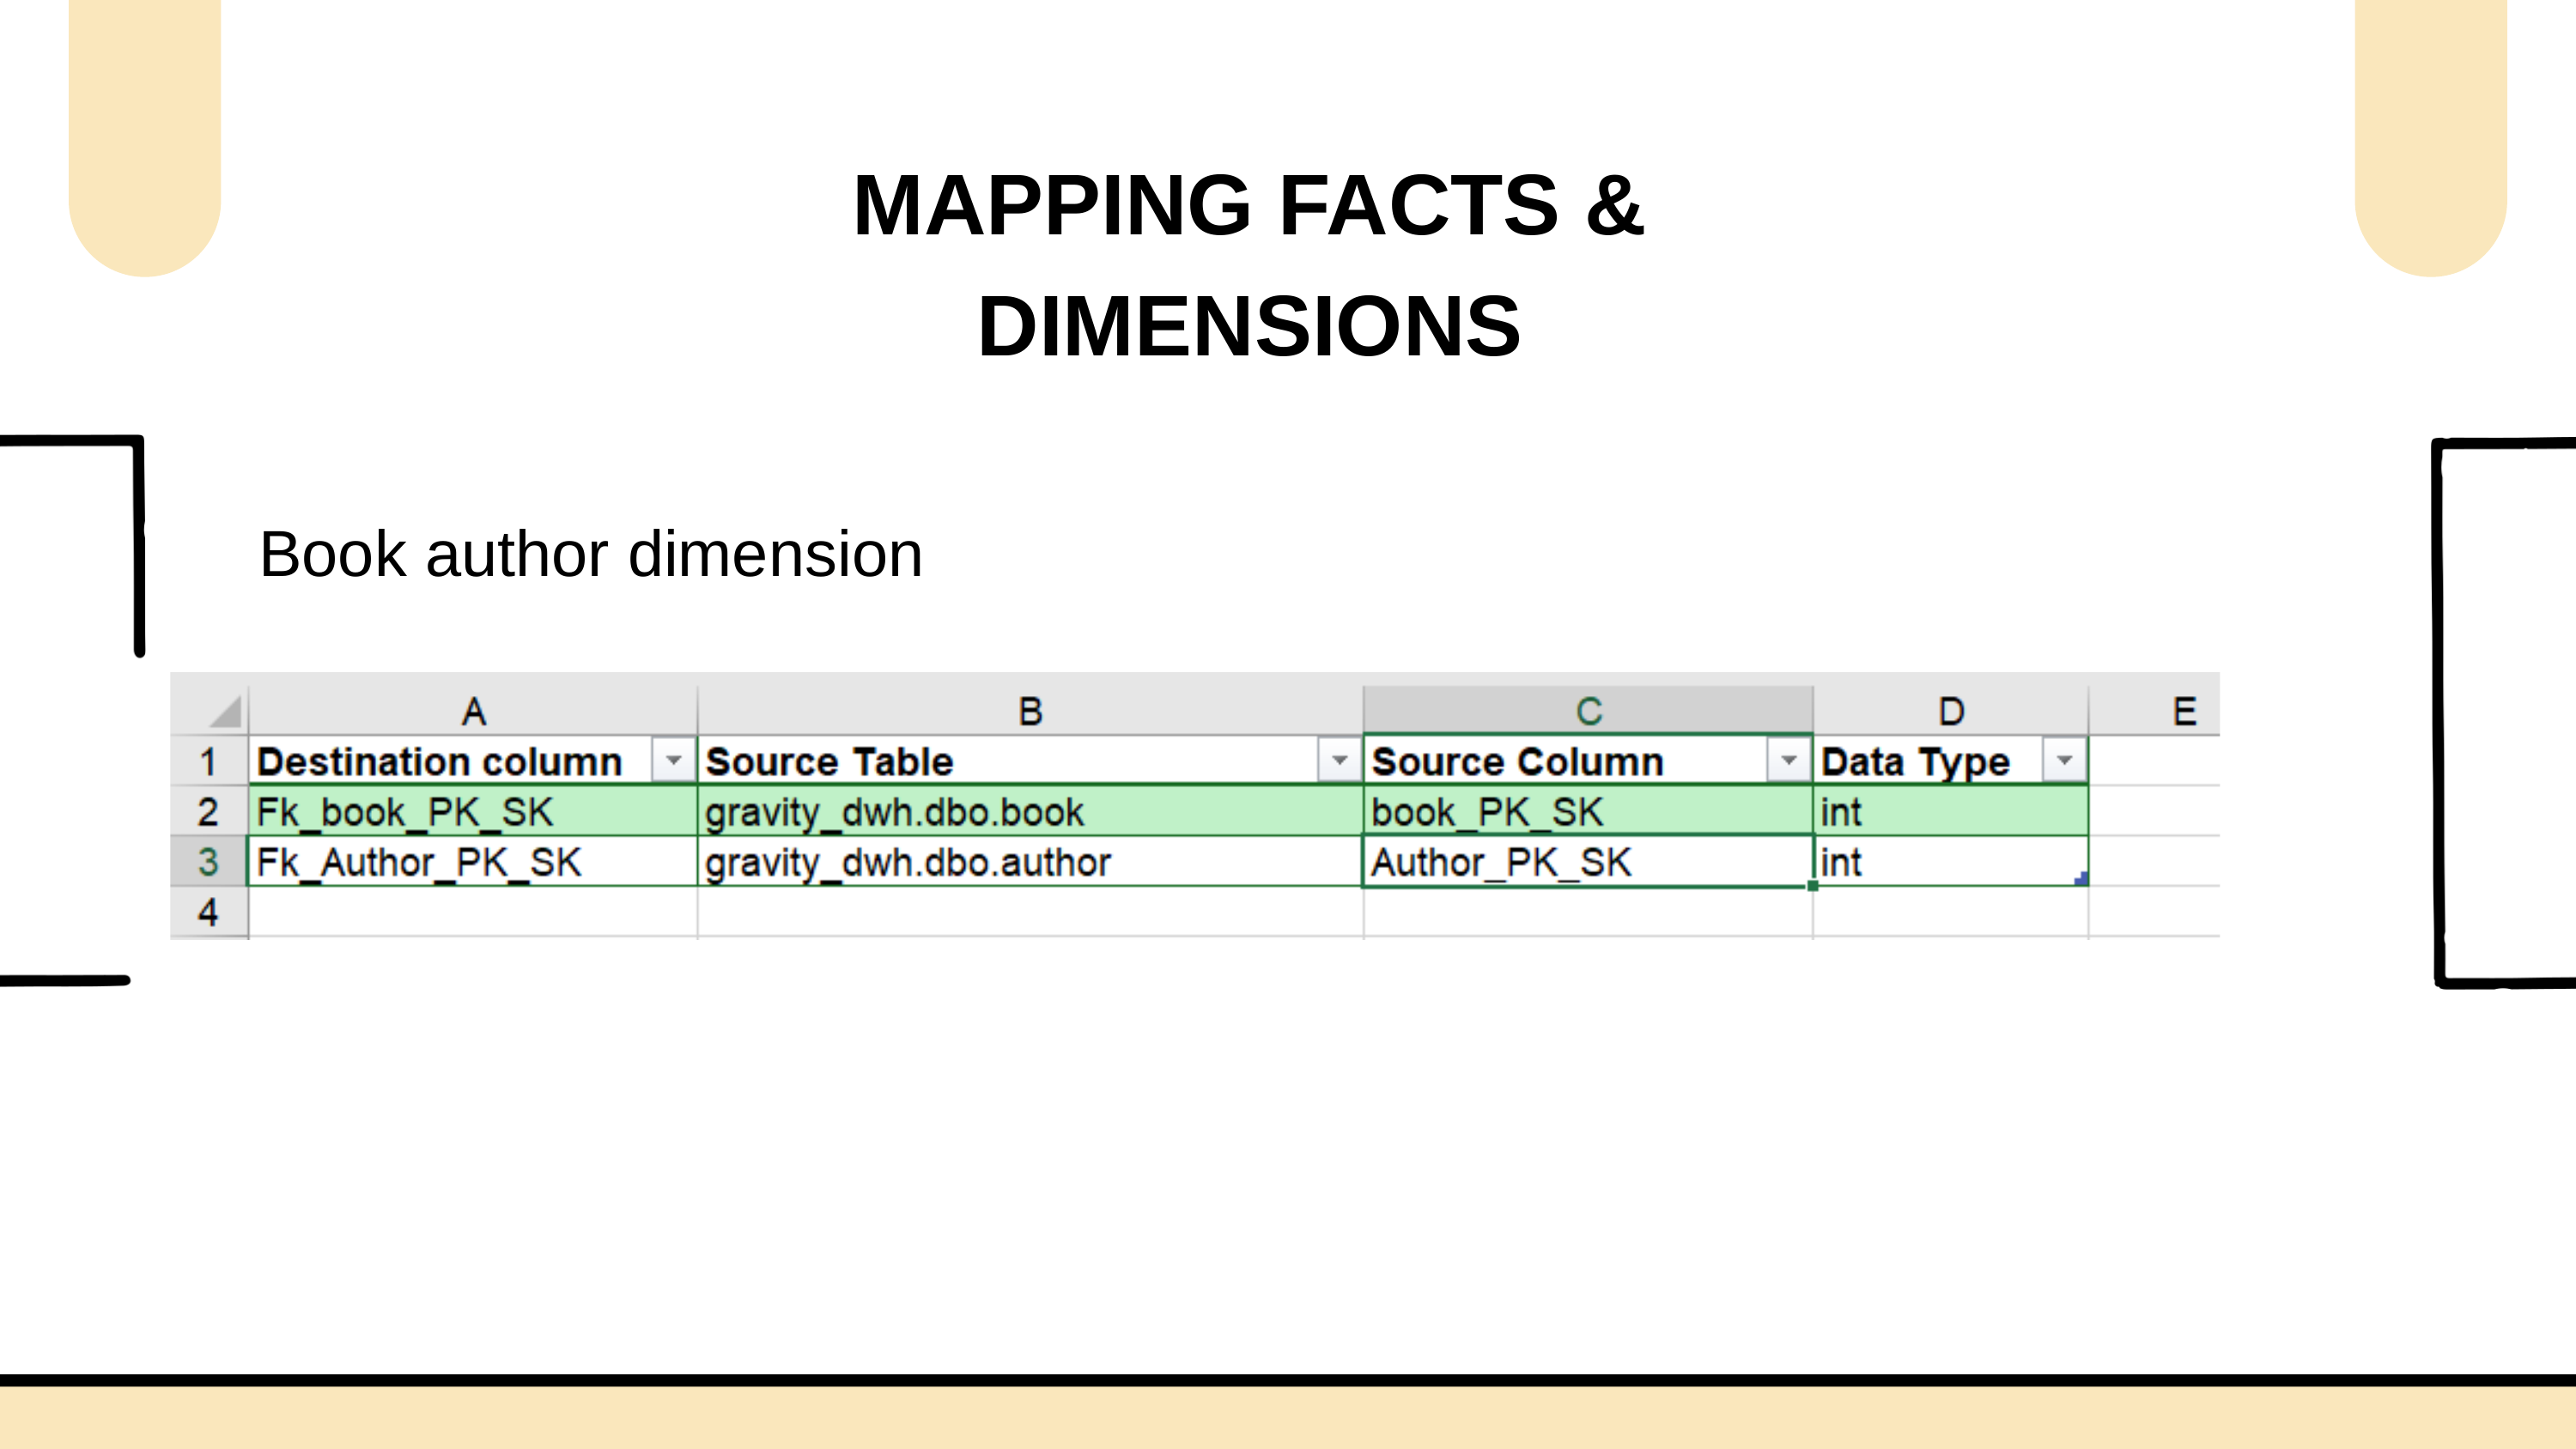

MAPPING FACTS & DIMENSIONS

Book author dimension